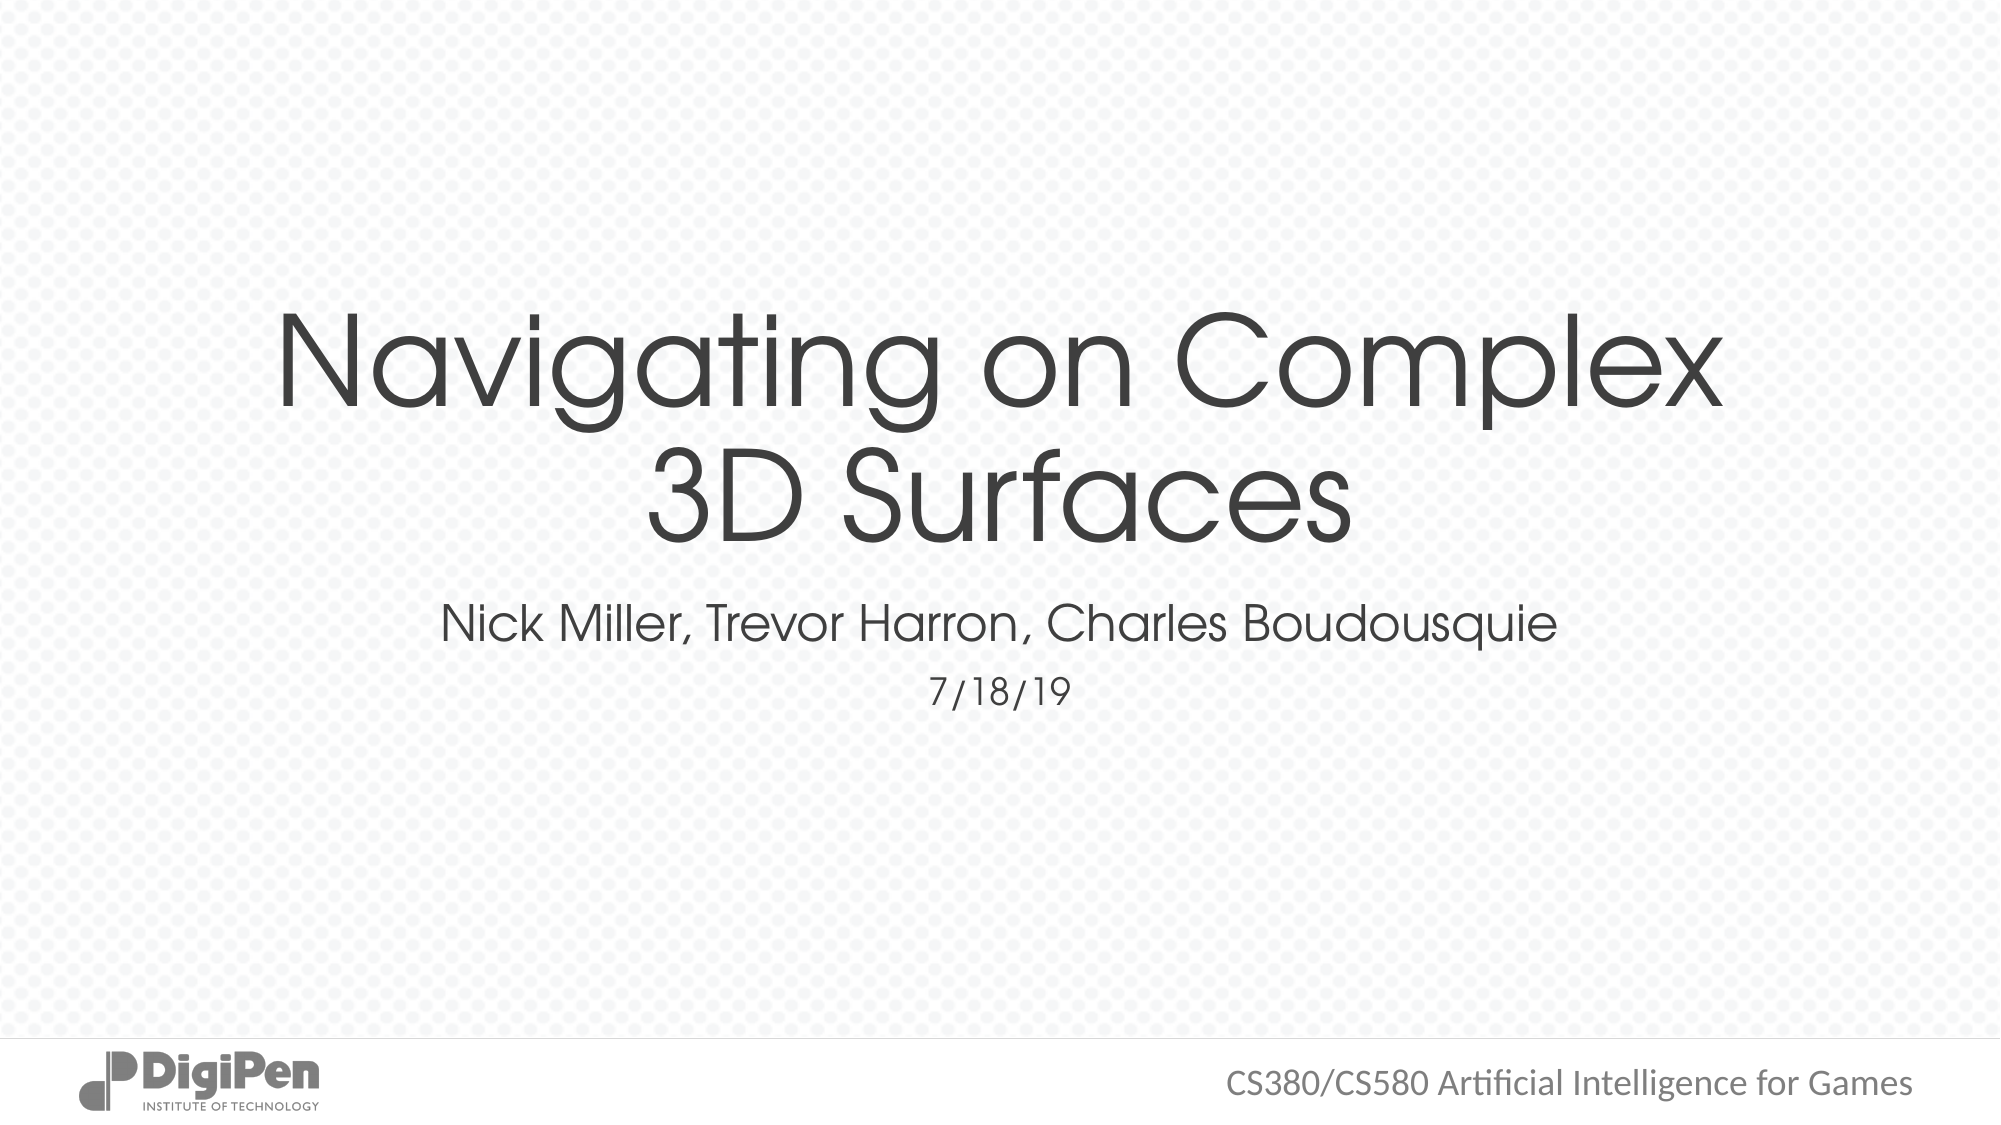

# Navigating on Complex 3D Surfaces
Nick Miller, Trevor Harron, Charles Boudousquie
7/18/19